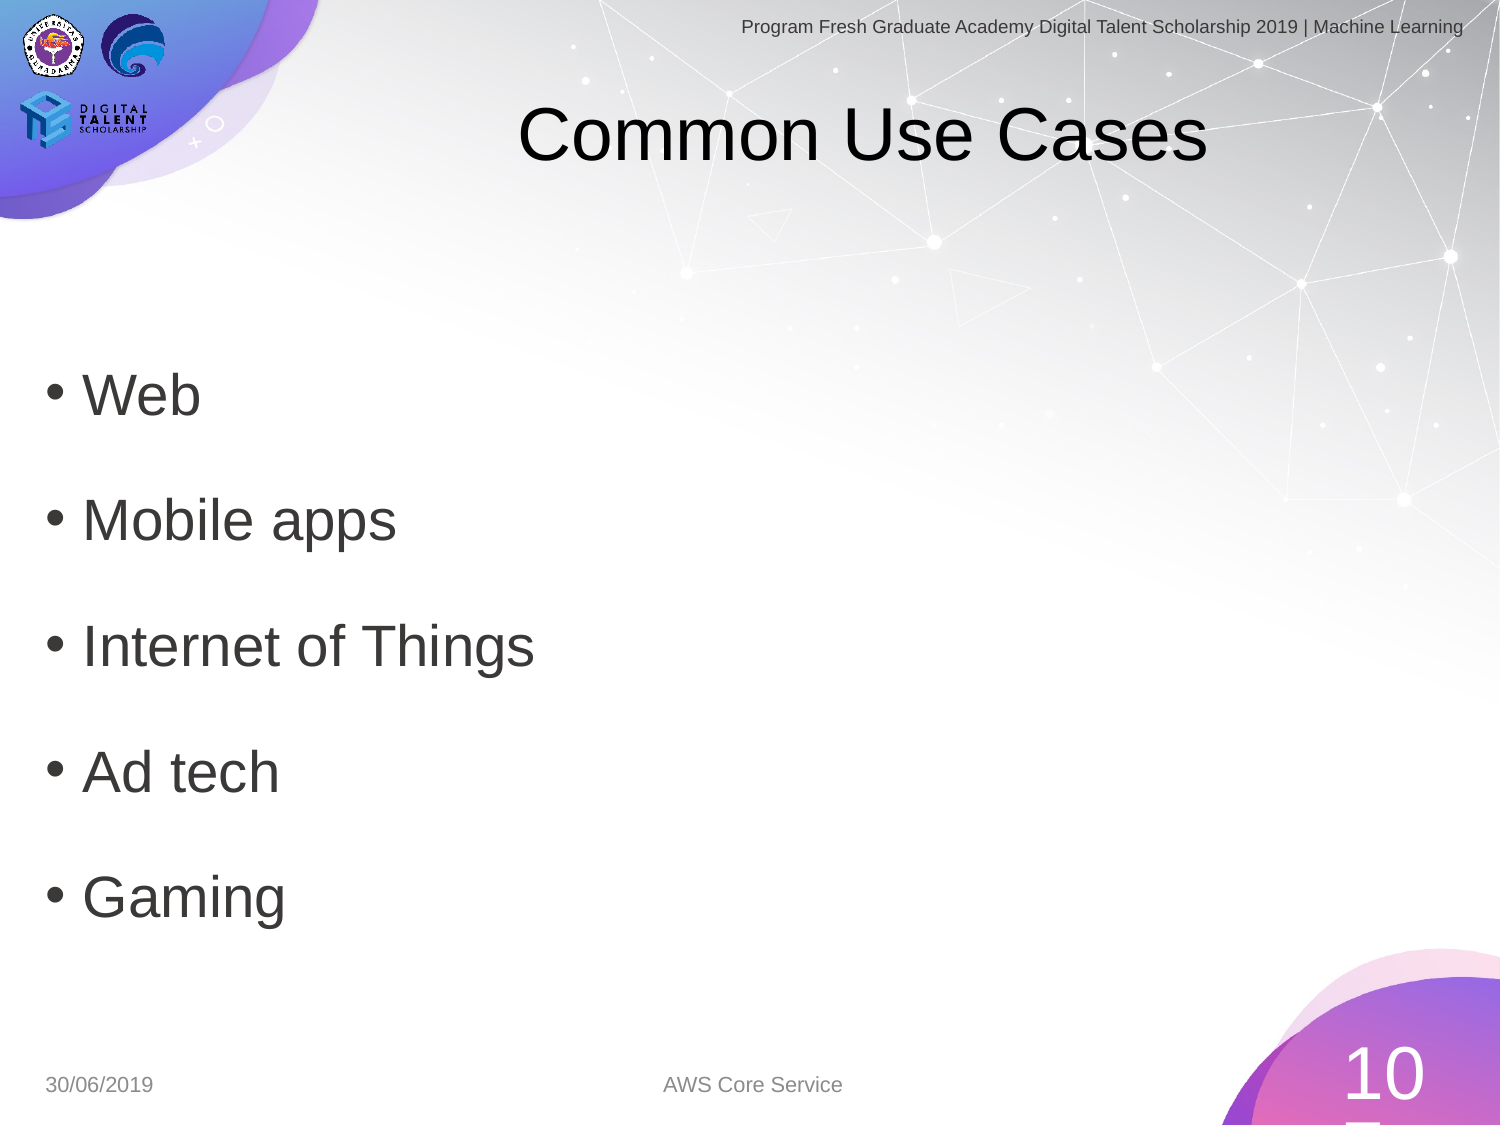

# Common Use Cases
Web
Mobile apps
Internet of Things
Ad tech
Gaming
107
AWS Core Service
30/06/2019